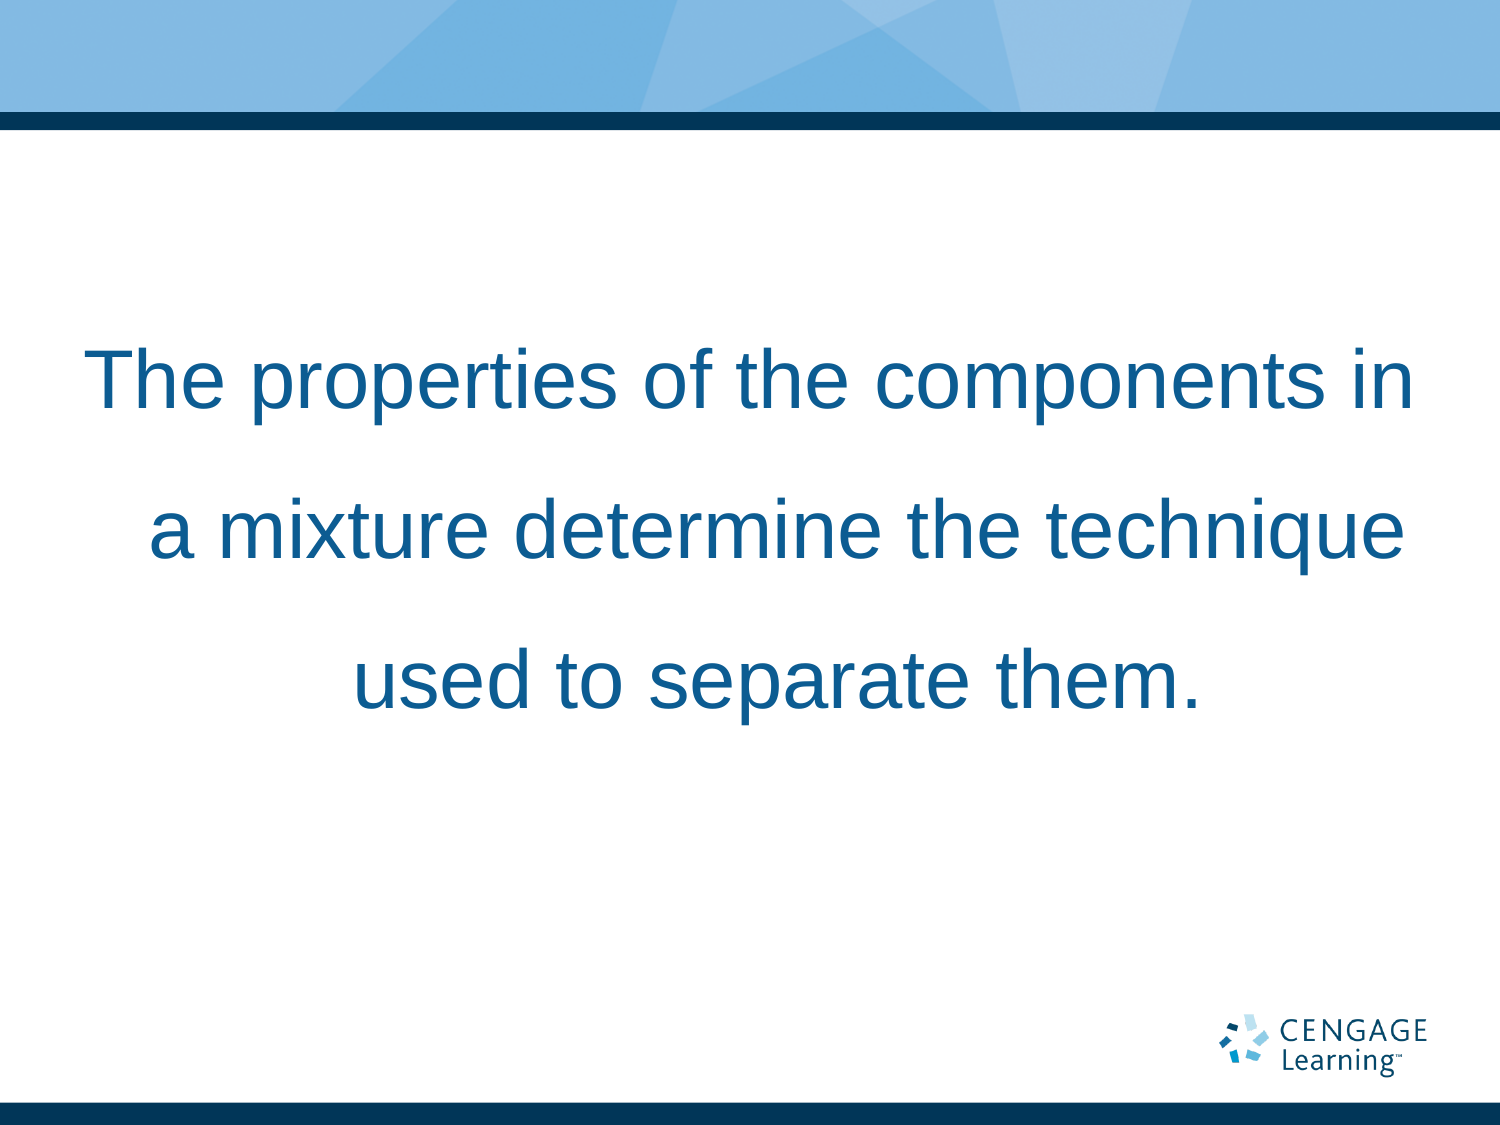

The properties of the components in a mixture determine the technique used to separate them.